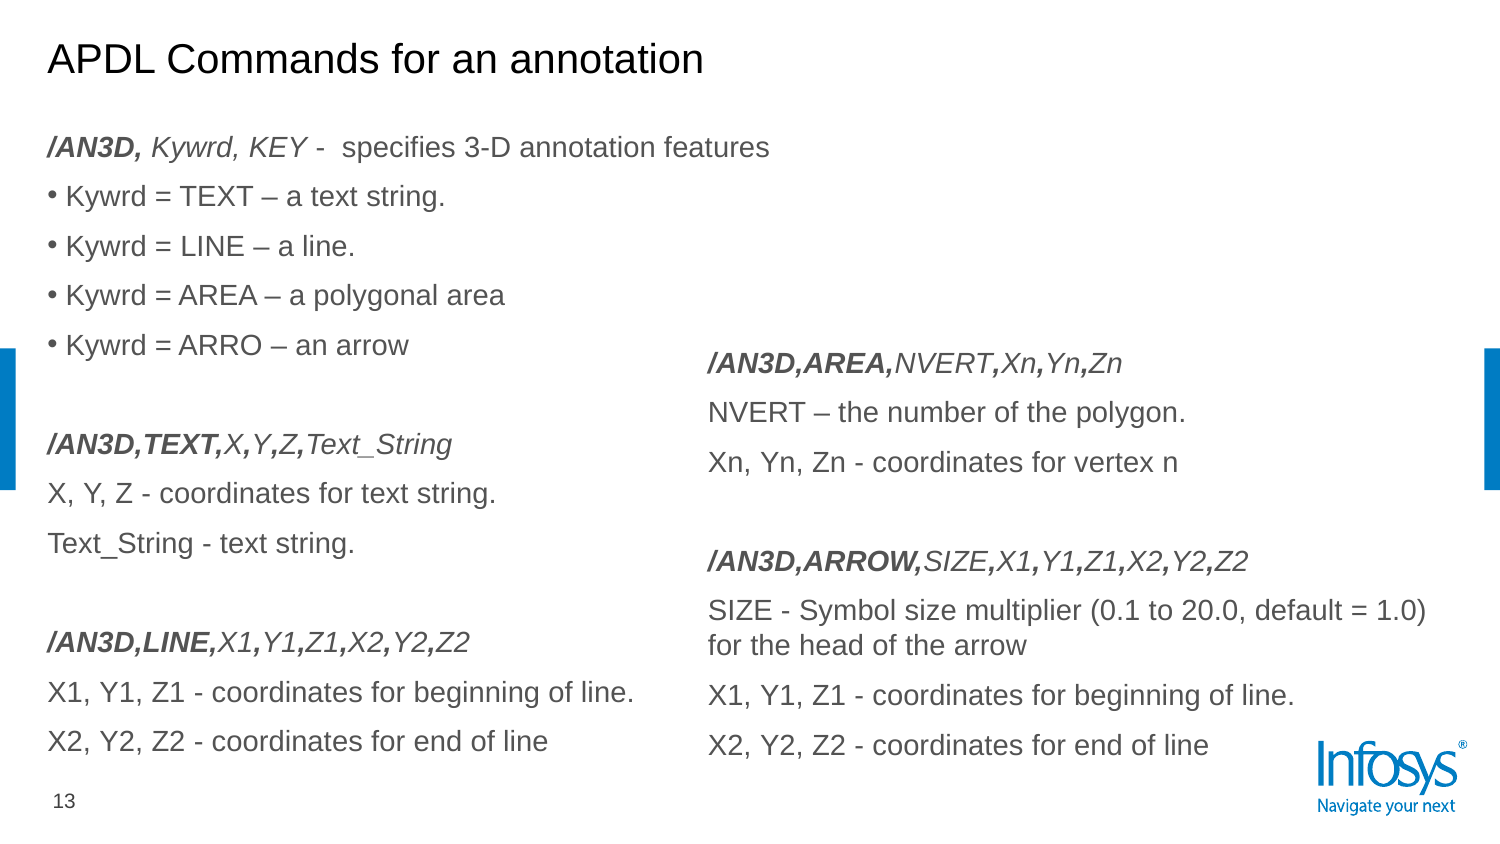

# APDL Commands for an annotation
/AN3D, Kywrd, KEY -  specifies 3-D annotation features
Kywrd = TEXT – a text string.
Kywrd = LINE – a line.
Kywrd = AREA – a polygonal area
Kywrd = ARRO – an arrow

/AN3D,TEXT,X,Y,Z,Text_String
X, Y, Z - coordinates for text string.
Text_String - text string.

/AN3D,LINE,X1,Y1,Z1,X2,Y2,Z2
X1, Y1, Z1 - coordinates for beginning of line.
X2, Y2, Z2 - coordinates for end of line
/AN3D,AREA,NVERT,Xn,Yn,Zn
NVERT – the number of the polygon.
Xn, Yn, Zn - coordinates for vertex n

/AN3D,ARROW,SIZE,X1,Y1,Z1,X2,Y2,Z2
SIZE - Symbol size multiplier (0.1 to 20.0, default = 1.0) for the head of the arrow
X1, Y1, Z1 - coordinates for beginning of line.
X2, Y2, Z2 - coordinates for end of line
13